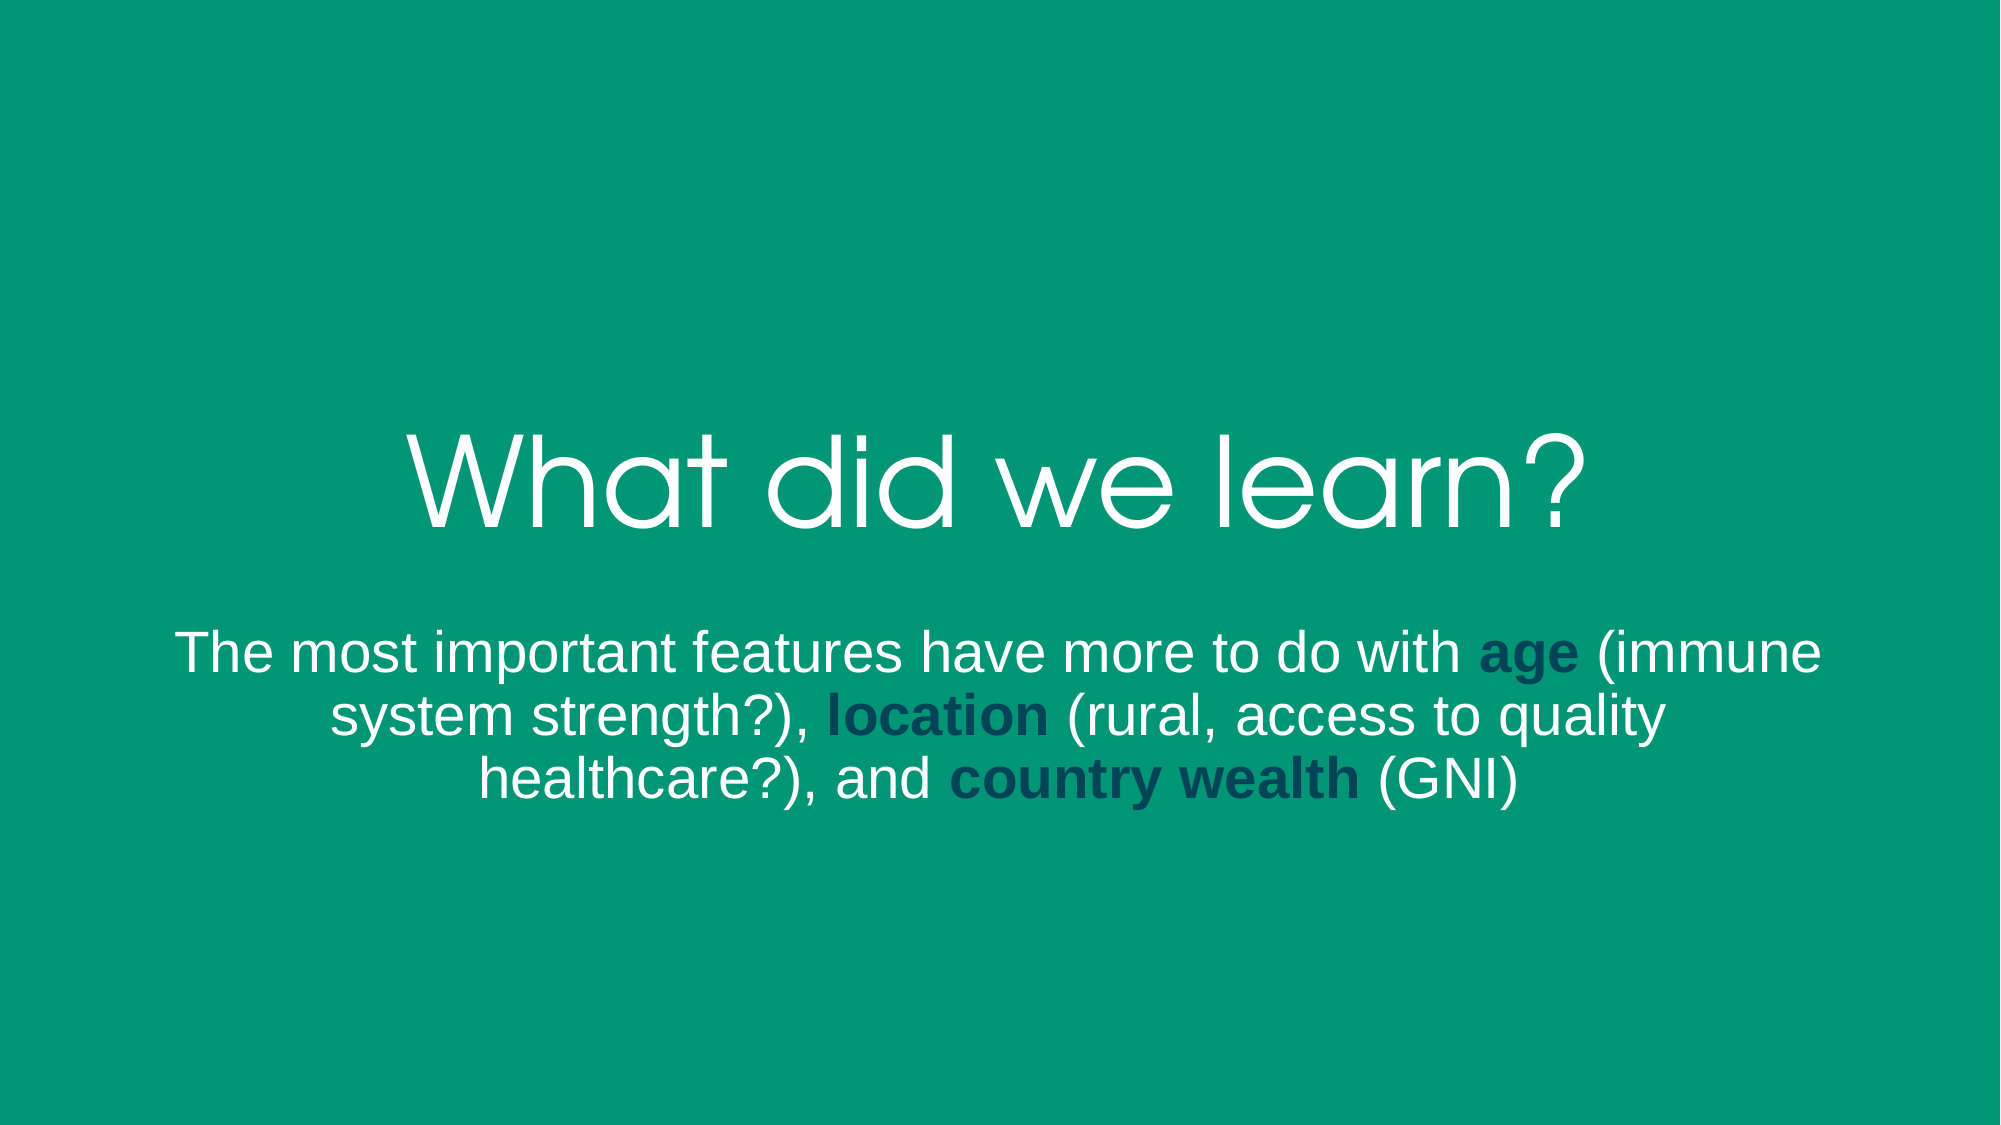

# What did we learn?
The most important features have more to do with age (immune system strength?), location (rural, access to quality healthcare?), and country wealth (GNI)